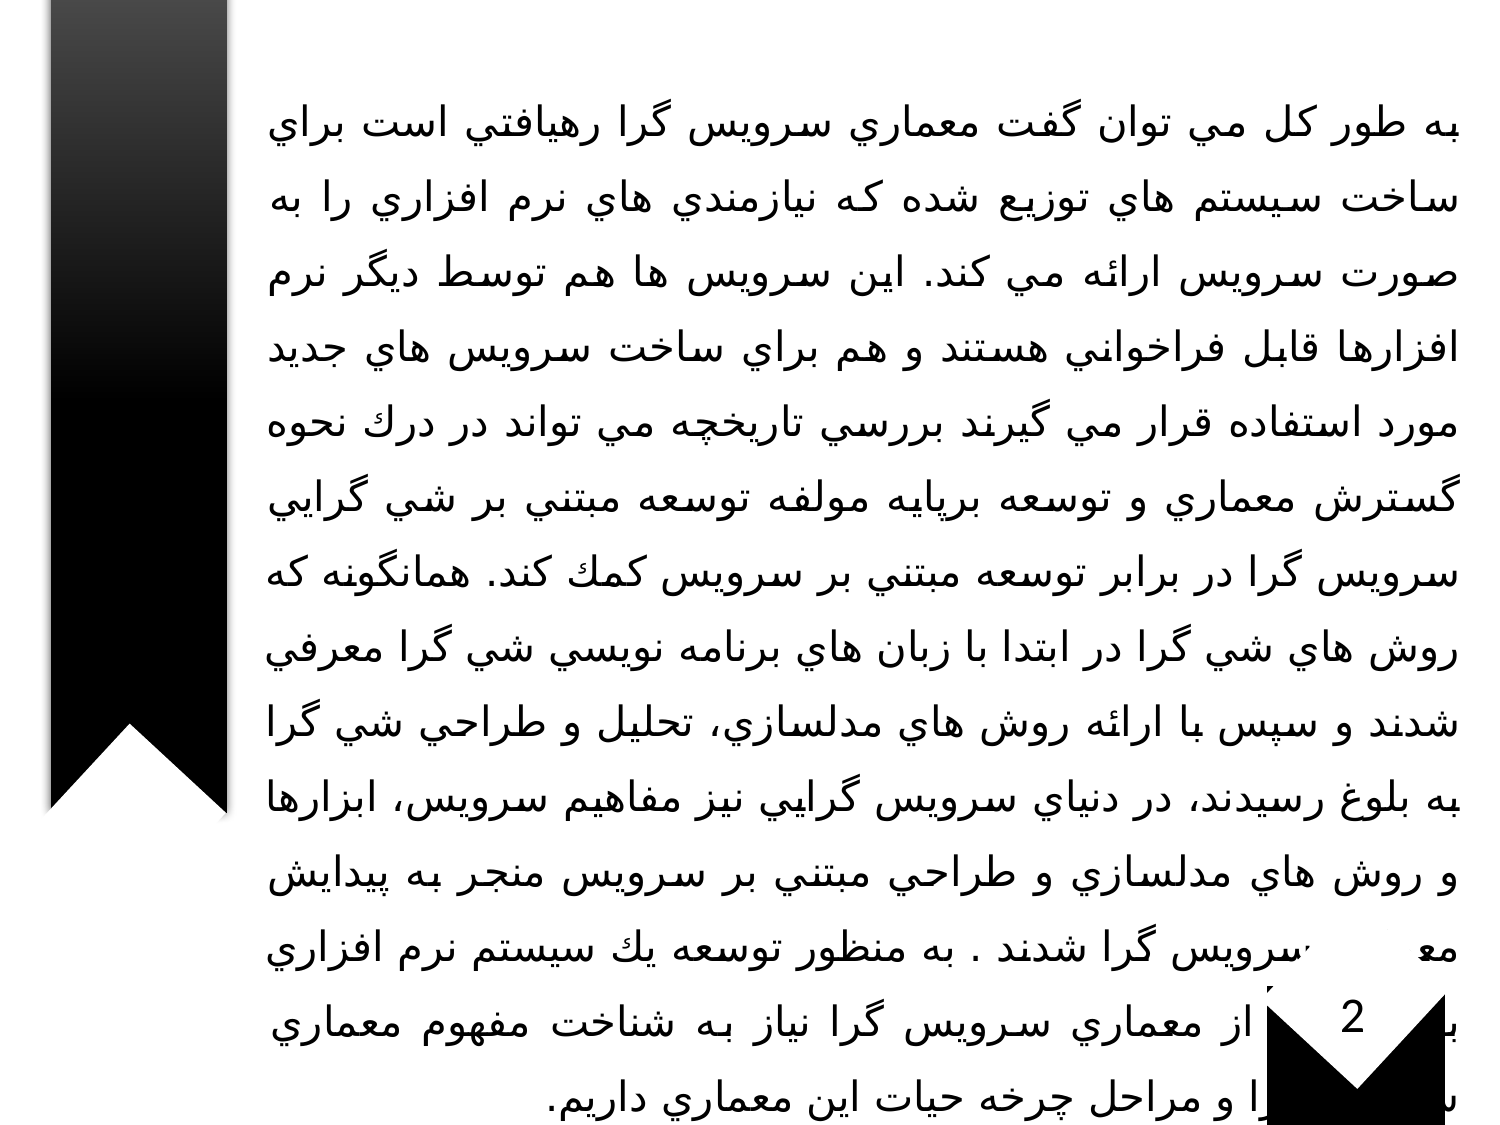

به طور كل مي توان گفت معماري سرويس گرا رهيافتي است براي ساخت سيستم هاي توزيع شده كه نيازمندي هاي نرم افزاري را به صورت سرويس ارائه مي كند. اين سرويس ها هم توسط ديگر نرم افزارها قابل فراخواني هستند و هم براي ساخت سرويس هاي جديد مورد استفاده قرار مي گيرند بررسي تاريخچه مي تواند در درك نحوه گسترش معماري و توسعه برپايه مولفه توسعه مبتني بر شي گرايي سرويس گرا در برابر توسعه مبتني بر سرويس كمك كند. همانگونه كه روش هاي شي گرا در ابتدا با زبان هاي برنامه نويسي شي گرا معرفي شدند و سپس با ارائه روش هاي مدلسازي، تحليل و طراحي شي گرا به بلوغ رسيدند، در دنياي سرويس گرايي نيز مفاهيم سرويس، ابزارها و روش هاي مدلسازي و طراحي مبتني بر سرويس منجر به پيدايش معماري سرويس گرا شدند . به منظور توسعه يك سيستم نرم افزاري با استفاده از معماري سرويس گرا نياز به شناخت مفهوم معماري سرويس گرا و مراحل چرخه حيات اين معماري داريم.

2